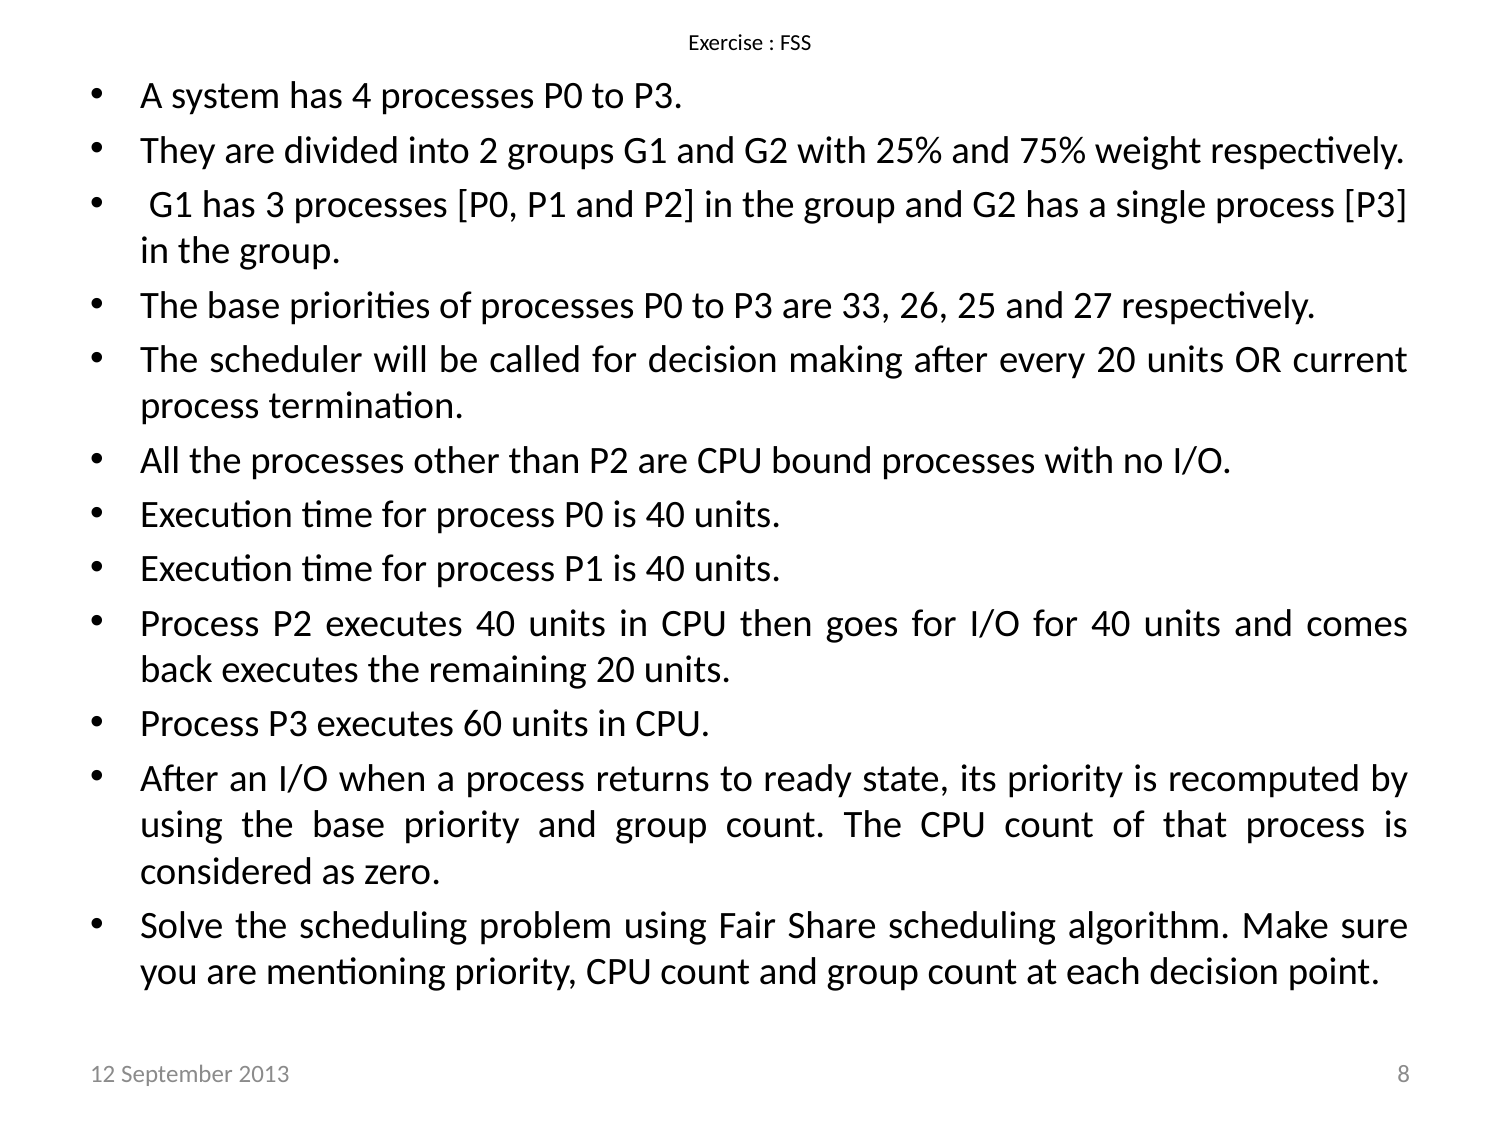

# Exercise : FSS
A system has 4 processes P0 to P3.
They are divided into 2 groups G1 and G2 with 25% and 75% weight respectively.
 G1 has 3 processes [P0, P1 and P2] in the group and G2 has a single process [P3] in the group.
The base priorities of processes P0 to P3 are 33, 26, 25 and 27 respectively.
The scheduler will be called for decision making after every 20 units OR current process termination.
All the processes other than P2 are CPU bound processes with no I/O.
Execution time for process P0 is 40 units.
Execution time for process P1 is 40 units.
Process P2 executes 40 units in CPU then goes for I/O for 40 units and comes back executes the remaining 20 units.
Process P3 executes 60 units in CPU.
After an I/O when a process returns to ready state, its priority is recomputed by using the base priority and group count. The CPU count of that process is considered as zero.
Solve the scheduling problem using Fair Share scheduling algorithm. Make sure you are mentioning priority, CPU count and group count at each decision point.

12 September 2013
8